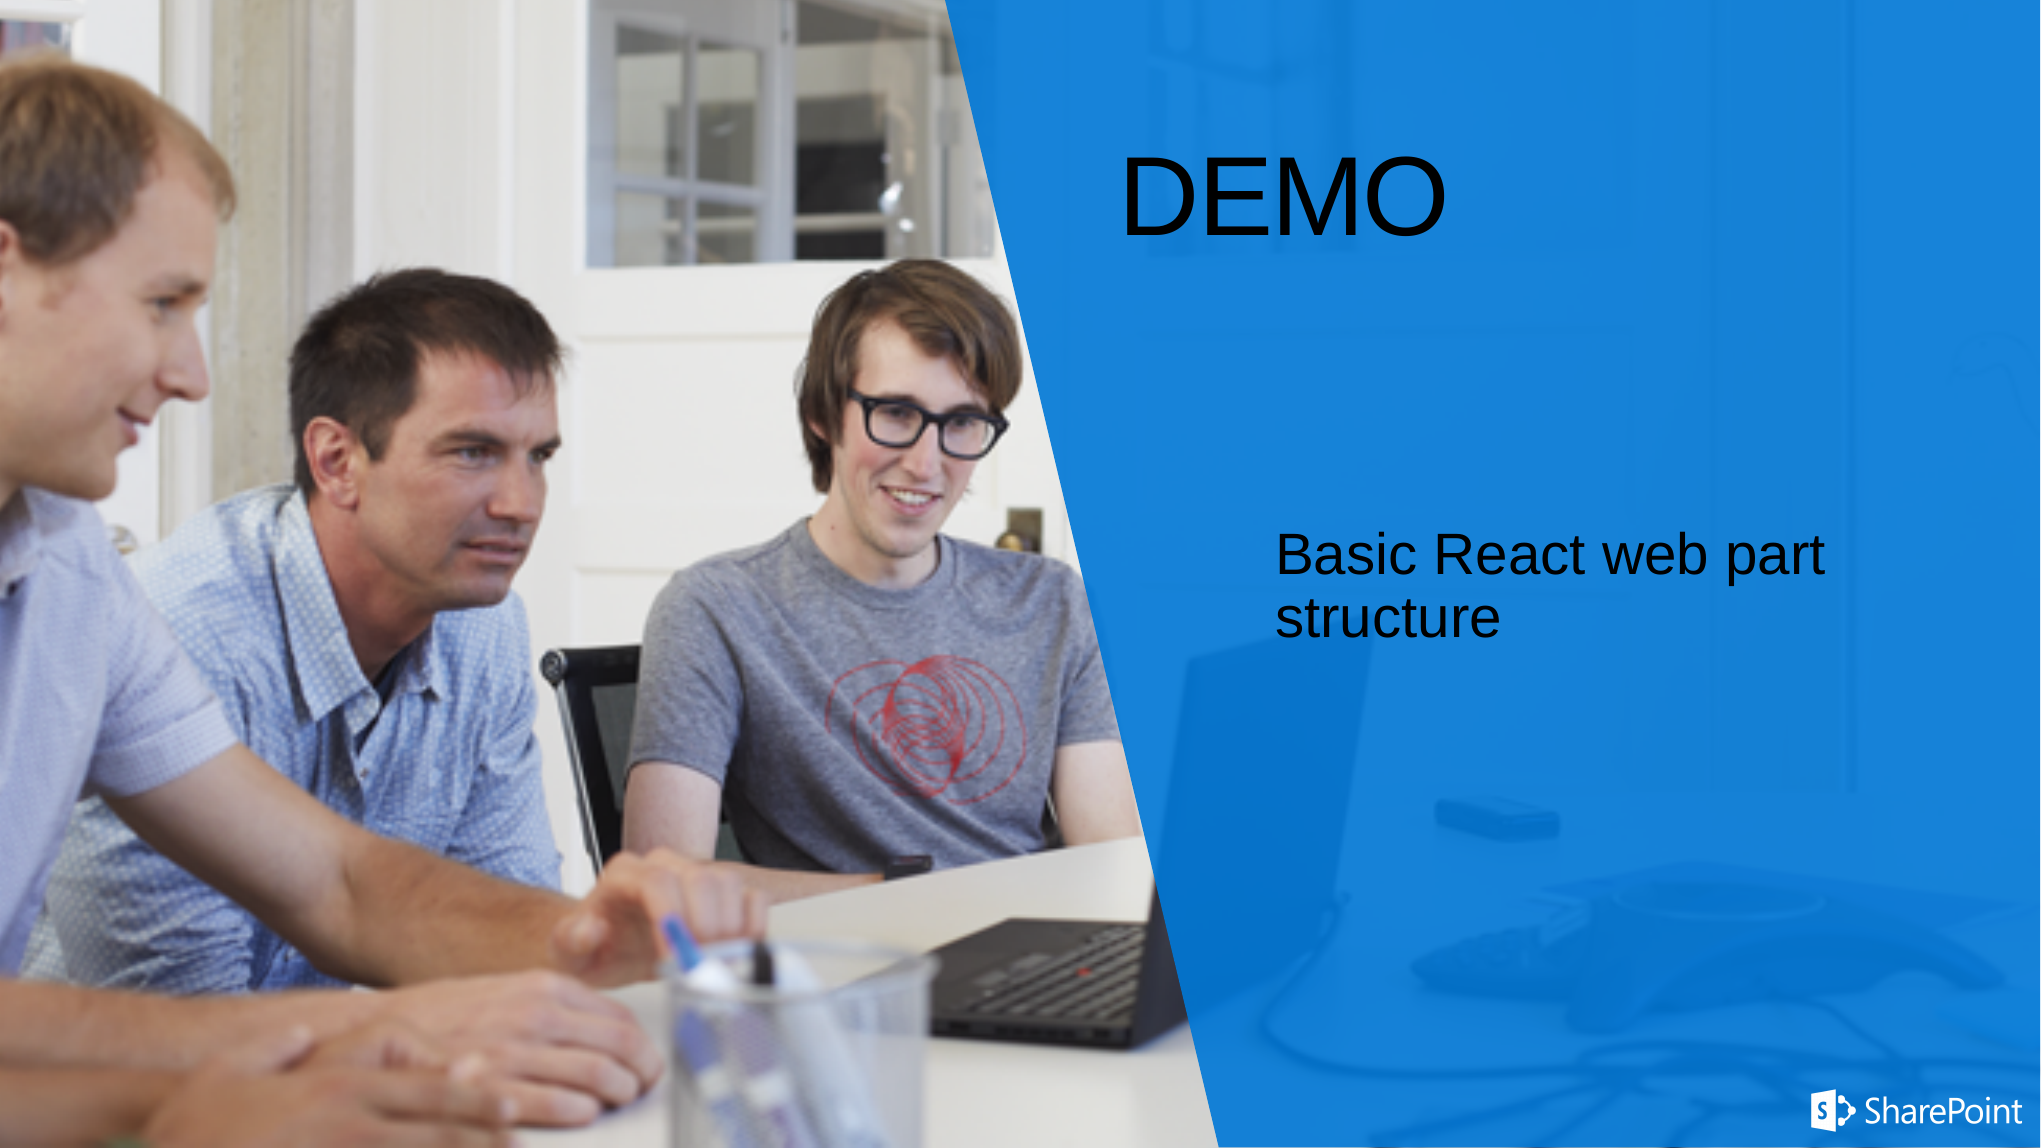

# DEMO
Basic React web part structure